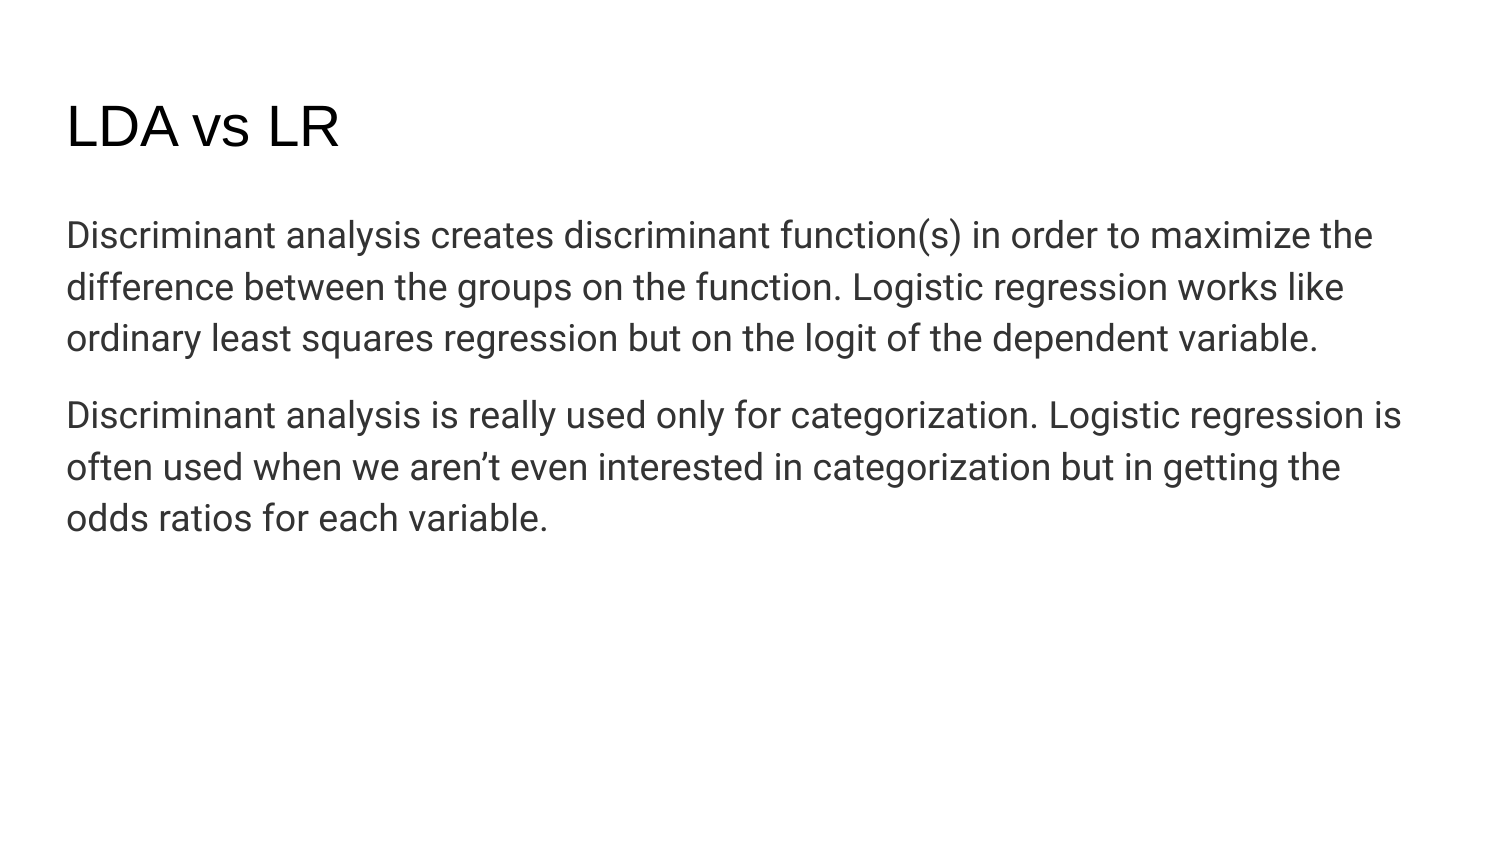

# LDA vs LR
Discriminant analysis creates discriminant function(s) in order to maximize the difference between the groups on the function. Logistic regression works like ordinary least squares regression but on the logit of the dependent variable.
Discriminant analysis is really used only for categorization. Logistic regression is often used when we aren’t even interested in categorization but in getting the odds ratios for each variable.